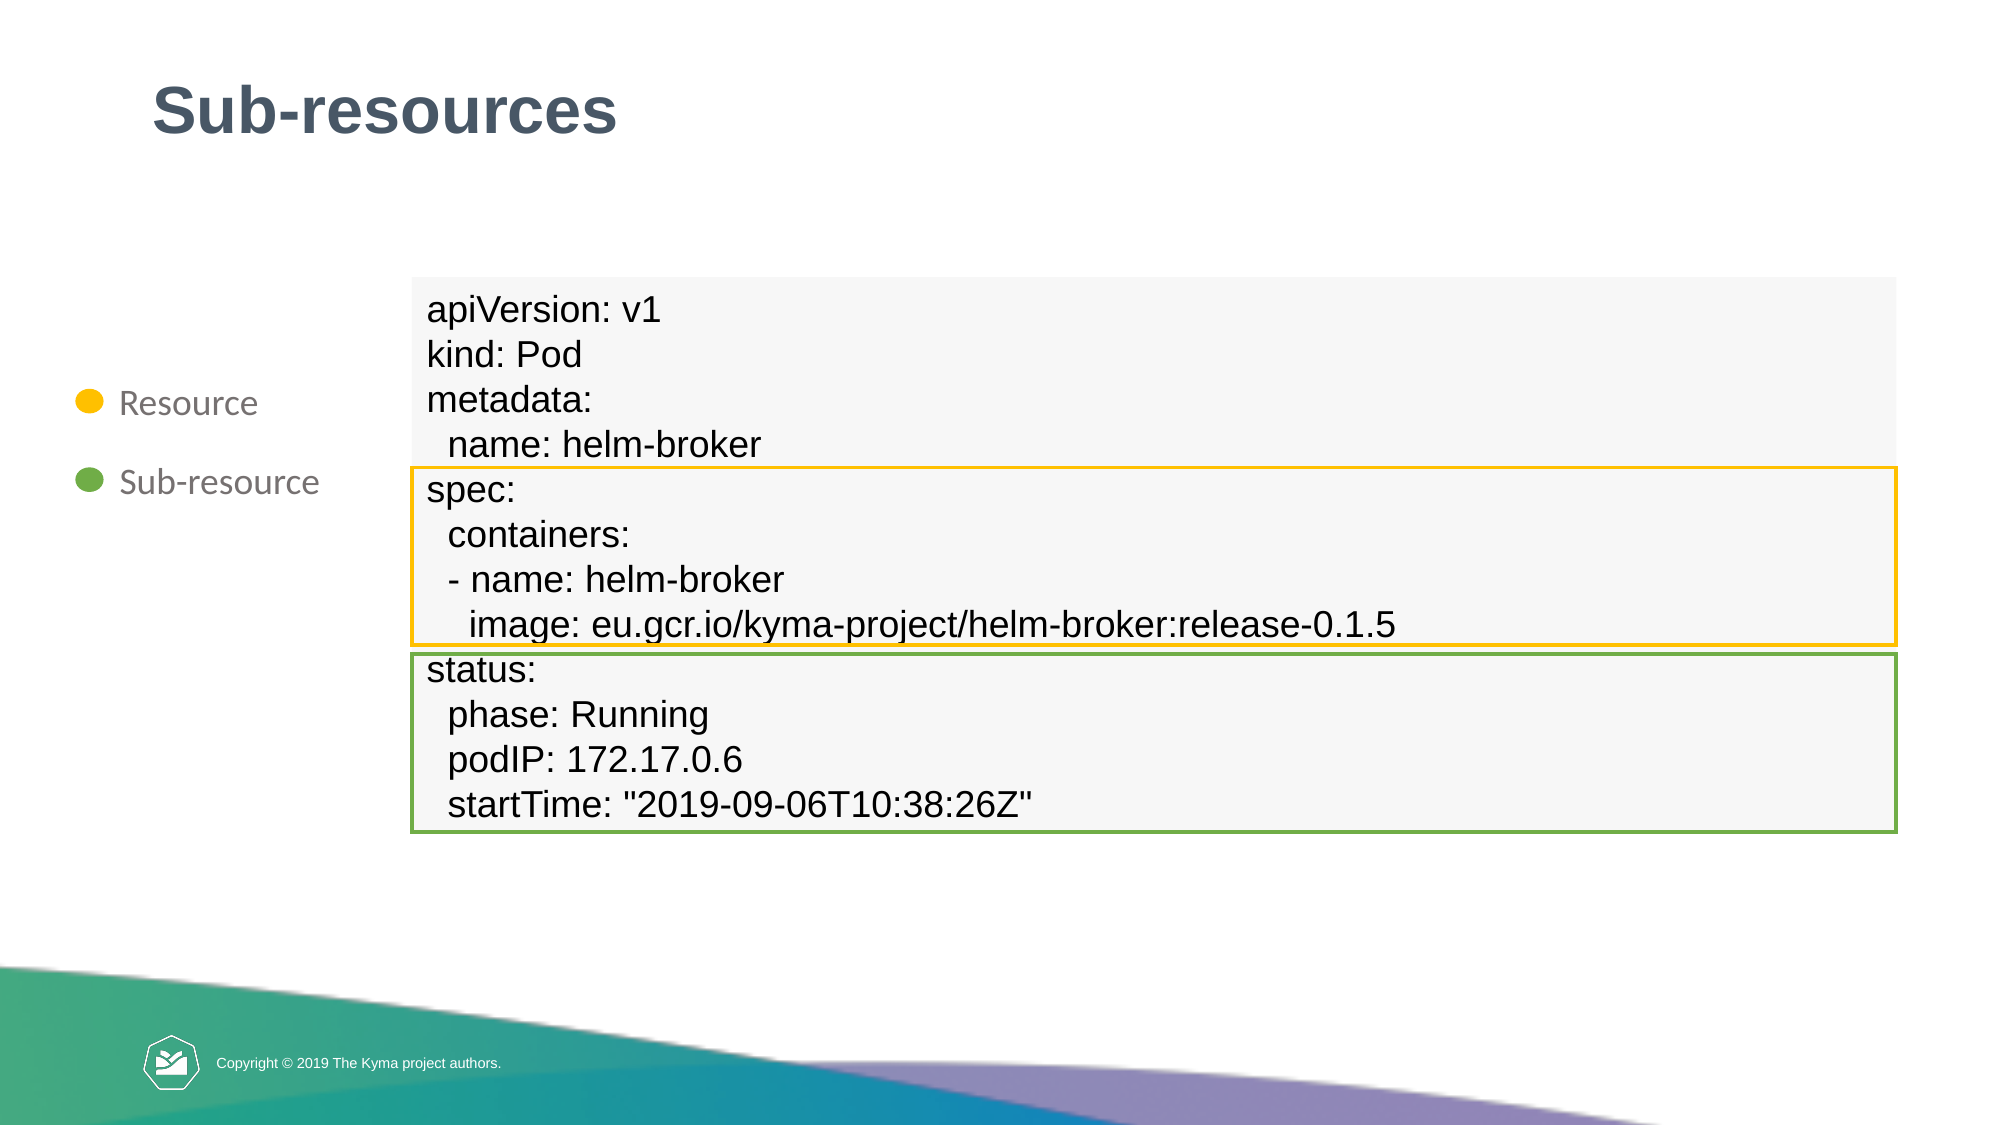

# Sub-resources
apiVersion: v1
kind: Pod
metadata:
  name: helm-broker
spec:
  containers:
  - name: helm-broker
    image: eu.gcr.io/kyma-project/helm-broker:release-0.1.5
status:
  phase: Running
  podIP: 172.17.0.6
  startTime: "2019-09-06T10:38:26Z"
Resource

Sub-resource